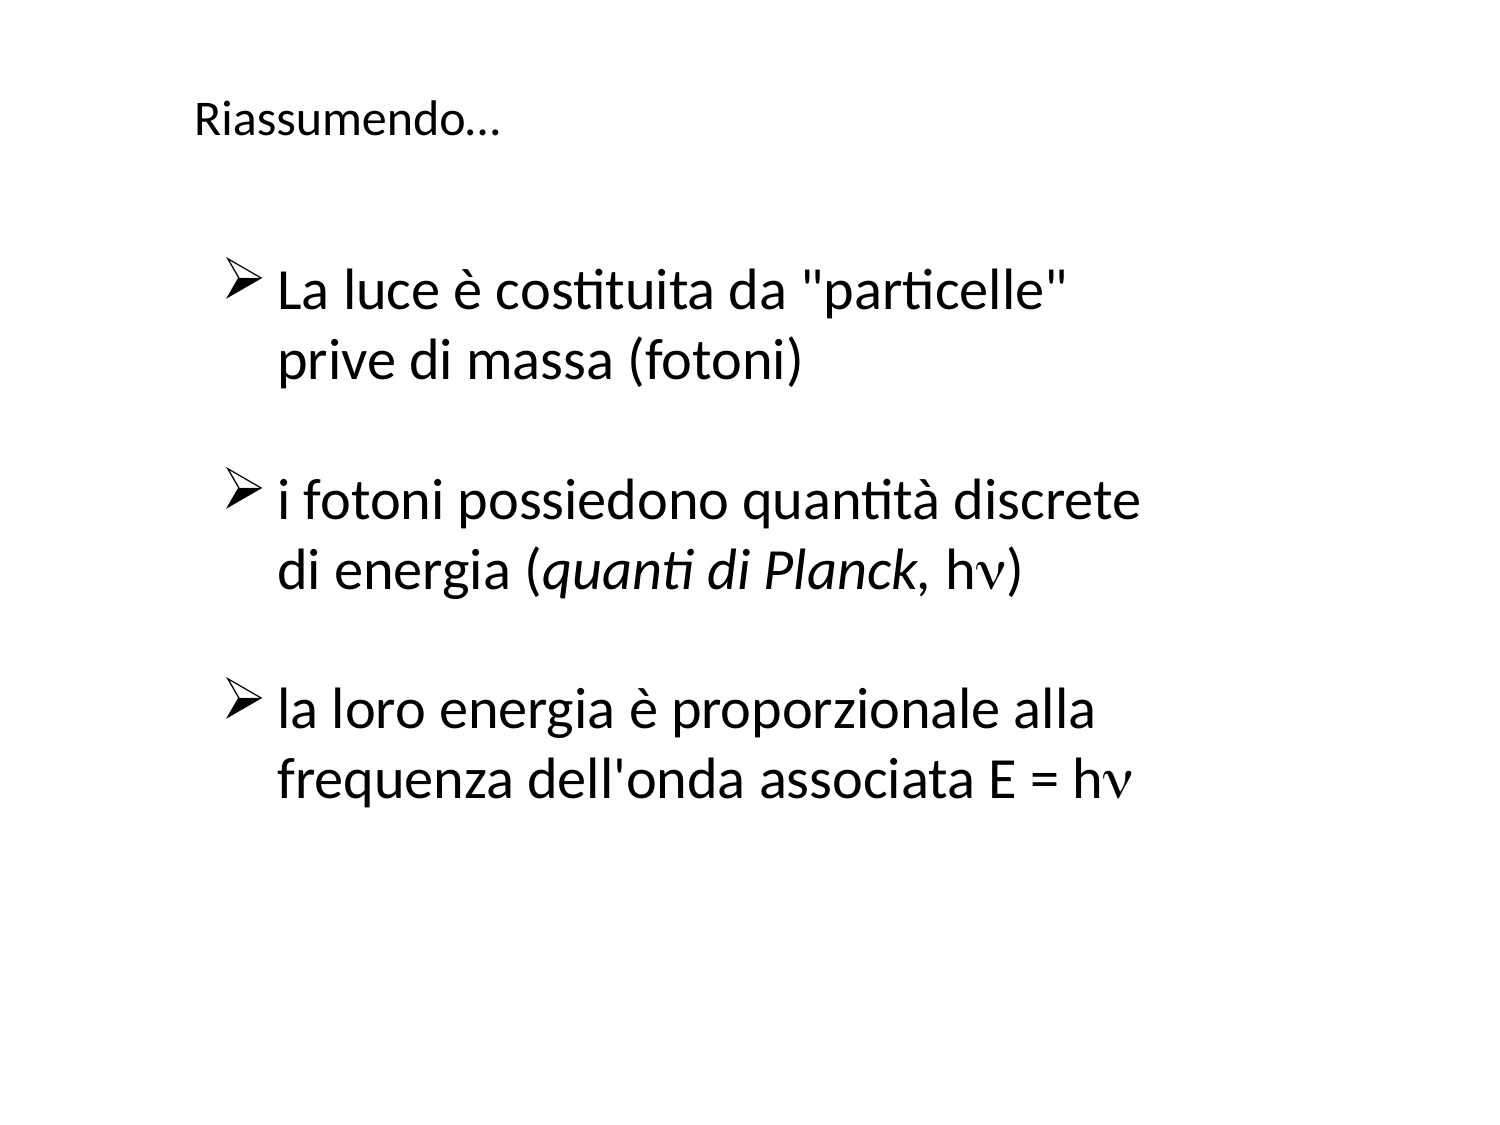

Riassumendo…
La luce è costituita da "particelle" prive di massa (fotoni)

i fotoni possiedono quantità discrete di energia (quanti di Planck, hν)

la loro energia è proporzionale alla frequenza dell'onda associata E = hν